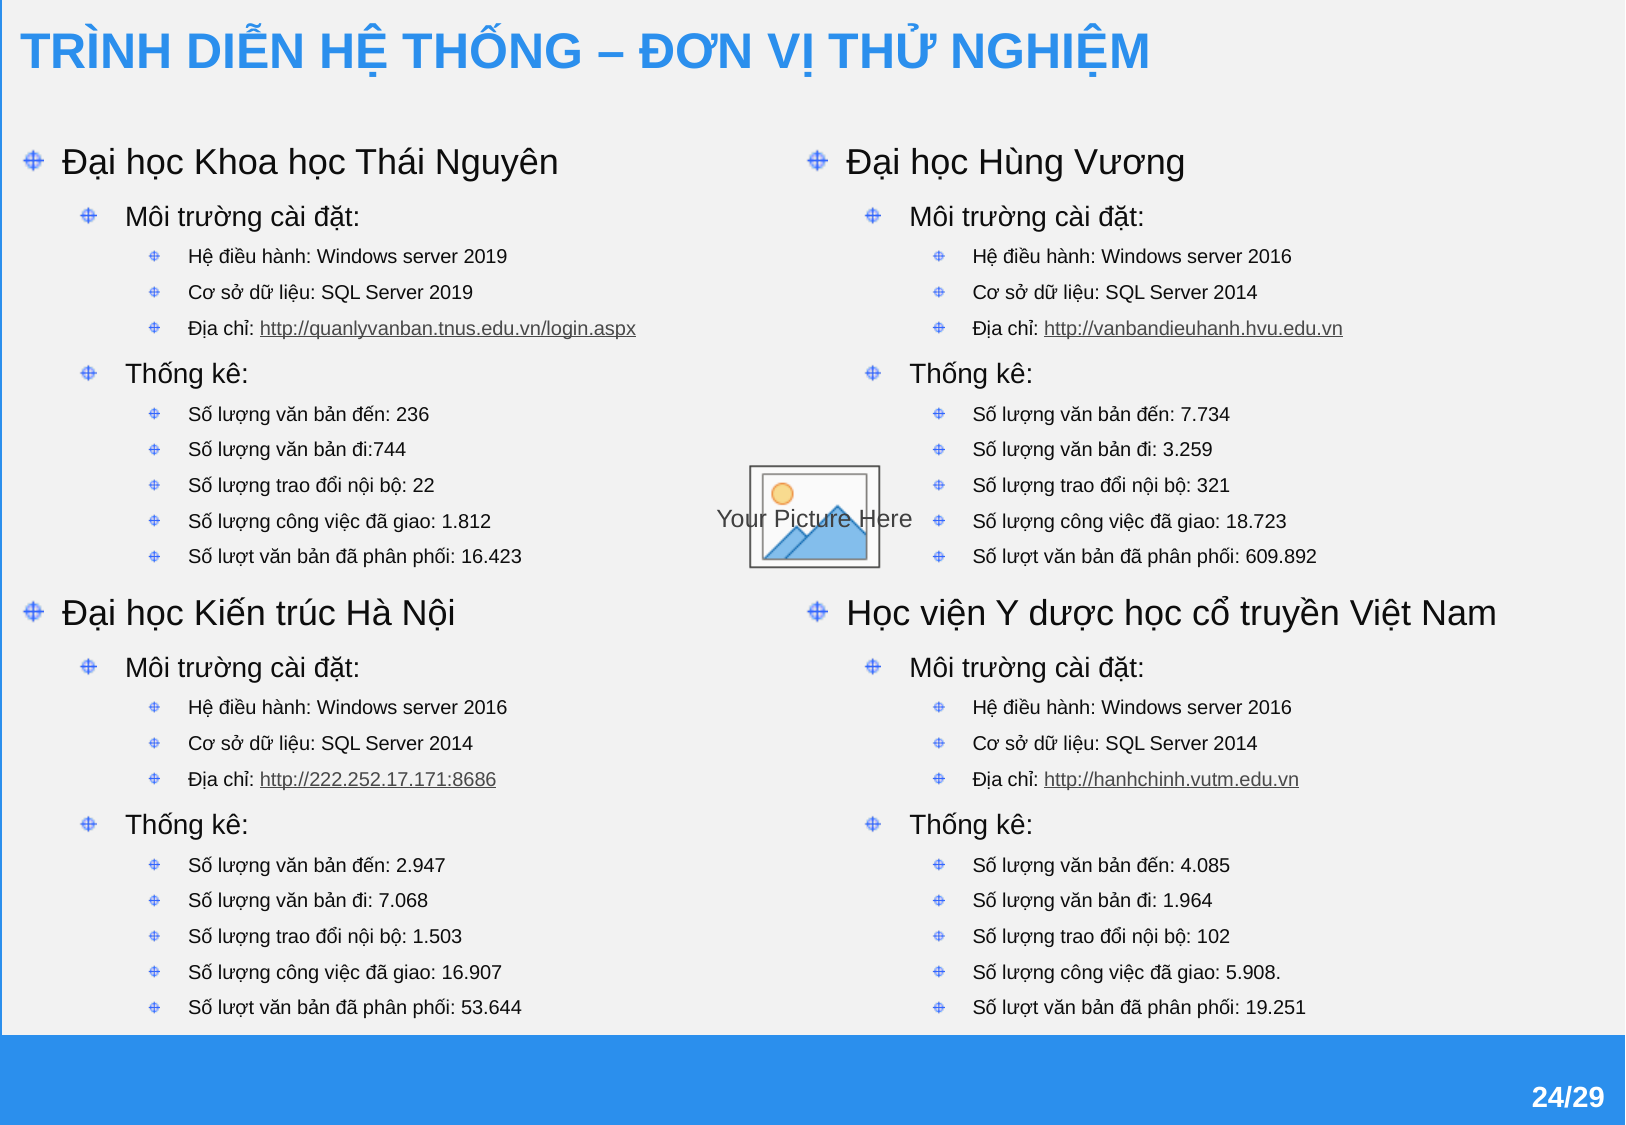

TRÌNH DIỄN HỆ THỐNG – ĐƠN VỊ THỬ NGHIỆM
Đại học Khoa học Thái Nguyên
Môi trường cài đặt:
Hệ điều hành: Windows server 2019
Cơ sở dữ liệu: SQL Server 2019
Địa chỉ: http://quanlyvanban.tnus.edu.vn/login.aspx
Thống kê:
Số lượng văn bản đến: 236
Số lượng văn bản đi:744
Số lượng trao đổi nội bộ: 22
Số lượng công việc đã giao: 1.812
Số lượt văn bản đã phân phối: 16.423
Đại học Kiến trúc Hà Nội
Môi trường cài đặt:
Hệ điều hành: Windows server 2016
Cơ sở dữ liệu: SQL Server 2014
Địa chỉ: http://222.252.17.171:8686
Thống kê:
Số lượng văn bản đến: 2.947
Số lượng văn bản đi: 7.068
Số lượng trao đổi nội bộ: 1.503
Số lượng công việc đã giao: 16.907
Số lượt văn bản đã phân phối: 53.644

Đại học Hùng Vương
Môi trường cài đặt:
Hệ điều hành: Windows server 2016
Cơ sở dữ liệu: SQL Server 2014
Địa chỉ: http://vanbandieuhanh.hvu.edu.vn
Thống kê:
Số lượng văn bản đến: 7.734
Số lượng văn bản đi: 3.259
Số lượng trao đổi nội bộ: 321
Số lượng công việc đã giao: 18.723
Số lượt văn bản đã phân phối: 609.892
Học viện Y dược học cổ truyền Việt Nam
Môi trường cài đặt:
Hệ điều hành: Windows server 2016
Cơ sở dữ liệu: SQL Server 2014
Địa chỉ: http://hanhchinh.vutm.edu.vn
Thống kê:
Số lượng văn bản đến: 4.085
Số lượng văn bản đi: 1.964
Số lượng trao đổi nội bộ: 102
Số lượng công việc đã giao: 5.908.
Số lượt văn bản đã phân phối: 19.251
24/29